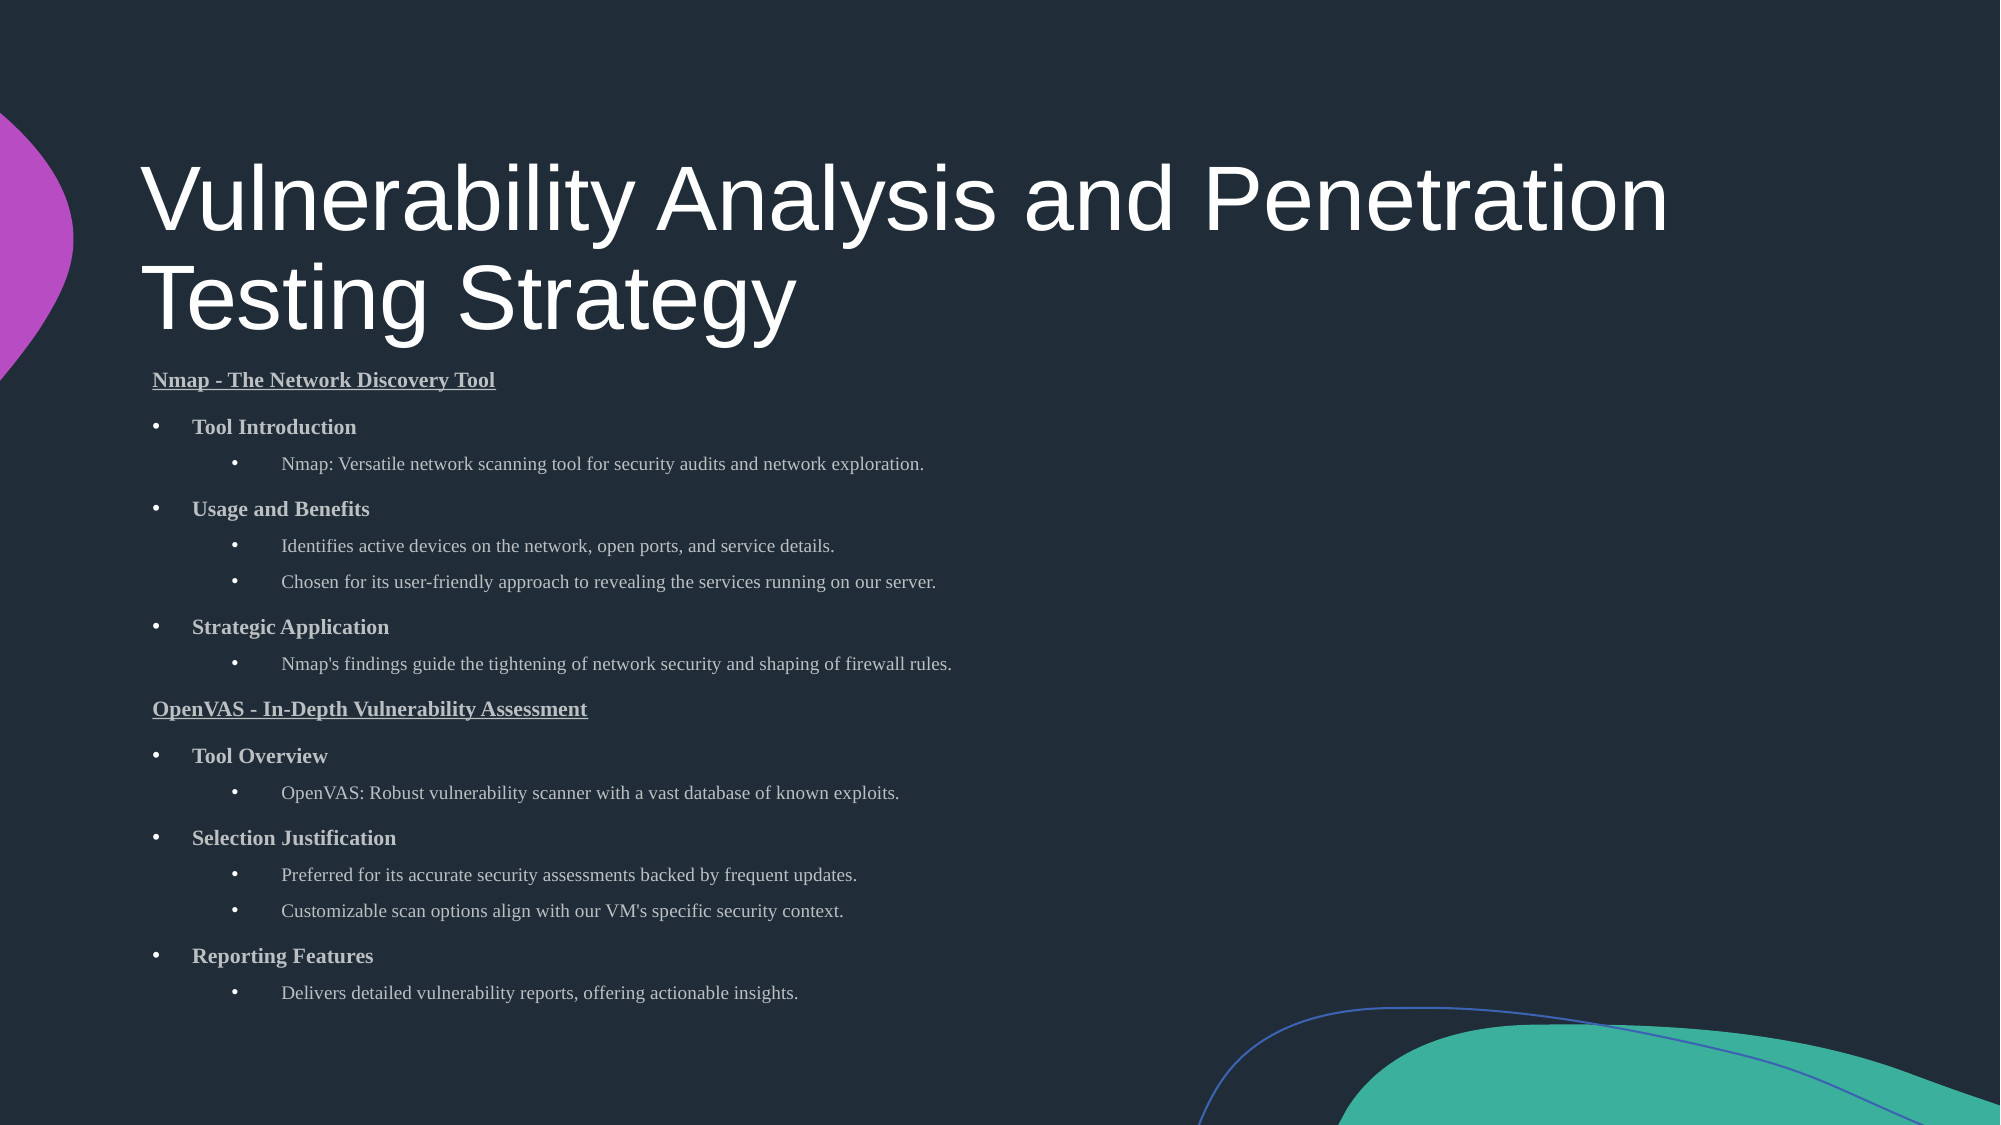

# Vulnerability Analysis and Penetration Testing Strategy
Nmap - The Network Discovery Tool
Tool Introduction
Nmap: Versatile network scanning tool for security audits and network exploration.
Usage and Benefits
Identifies active devices on the network, open ports, and service details.
Chosen for its user-friendly approach to revealing the services running on our server.
Strategic Application
Nmap's findings guide the tightening of network security and shaping of firewall rules.
OpenVAS - In-Depth Vulnerability Assessment
Tool Overview
OpenVAS: Robust vulnerability scanner with a vast database of known exploits.
Selection Justification
Preferred for its accurate security assessments backed by frequent updates.
Customizable scan options align with our VM's specific security context.
Reporting Features
Delivers detailed vulnerability reports, offering actionable insights.